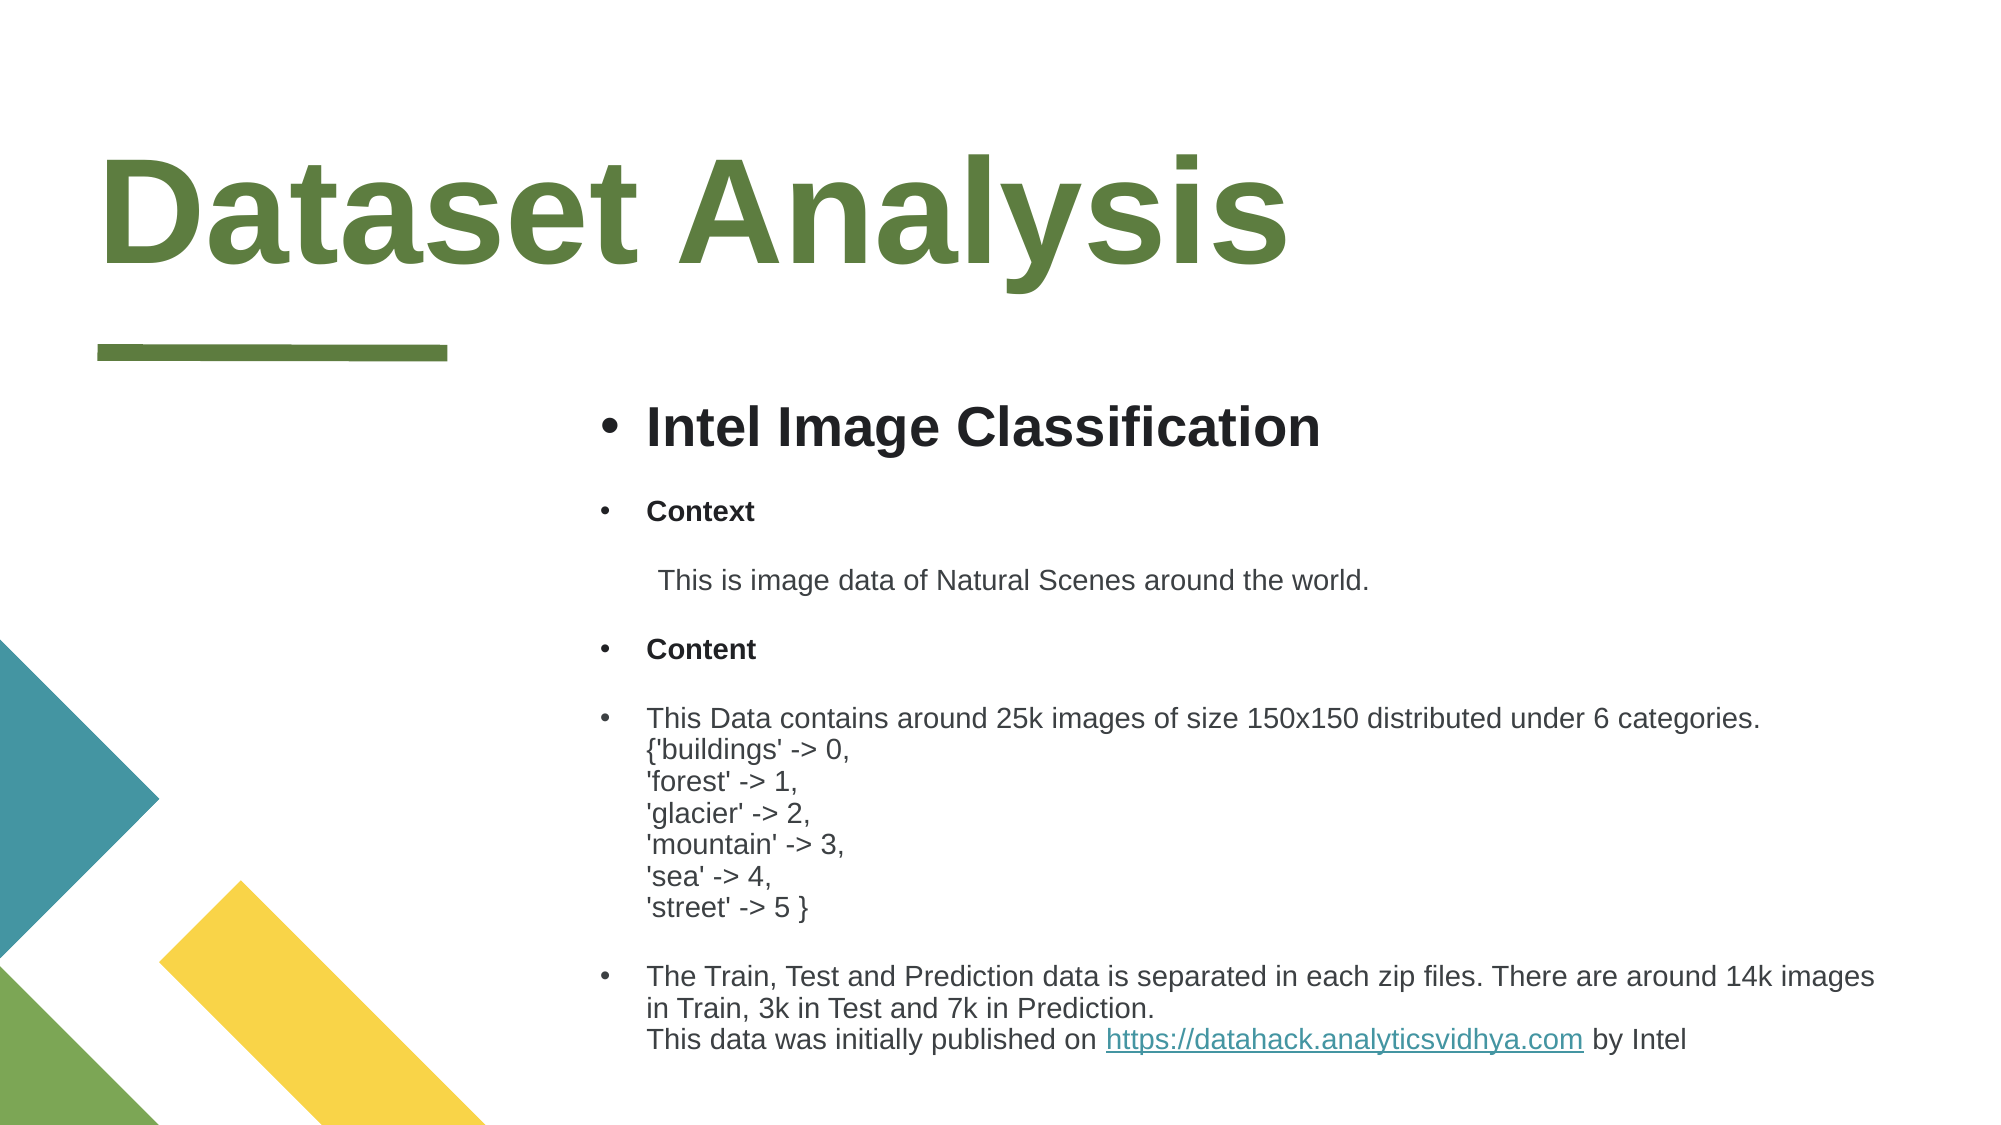

# Dataset Analysis
Intel Image Classification
Context
       This is image data of Natural Scenes around the world.
Content
This Data contains around 25k images of size 150x150 distributed under 6 categories.
{'buildings' -> 0,
'forest' -> 1,
'glacier' -> 2,
'mountain' -> 3,
'sea' -> 4,
'street' -> 5 }
The Train, Test and Prediction data is separated in each zip files. There are around 14k images in Train, 3k in Test and 7k in Prediction.
This data was initially published on https://datahack.analyticsvidhya.com by Intel